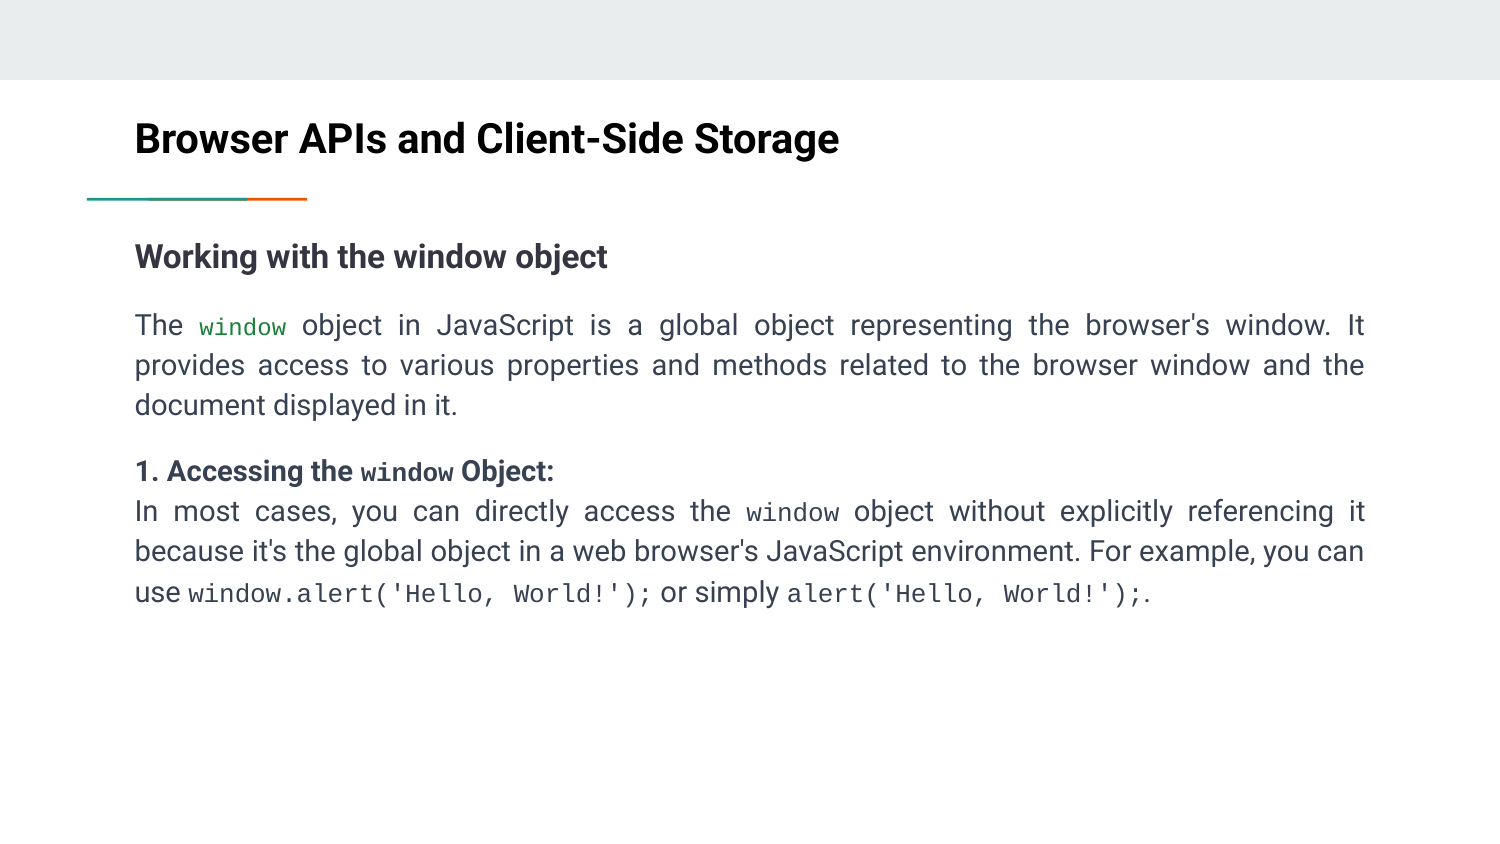

# Browser APIs and Client-Side Storage
Working with the window object
The window object in JavaScript is a global object representing the browser's window. It provides access to various properties and methods related to the browser window and the document displayed in it.
1. Accessing the window Object:
In most cases, you can directly access the window object without explicitly referencing it because it's the global object in a web browser's JavaScript environment. For example, you can use window.alert('Hello, World!'); or simply alert('Hello, World!');.